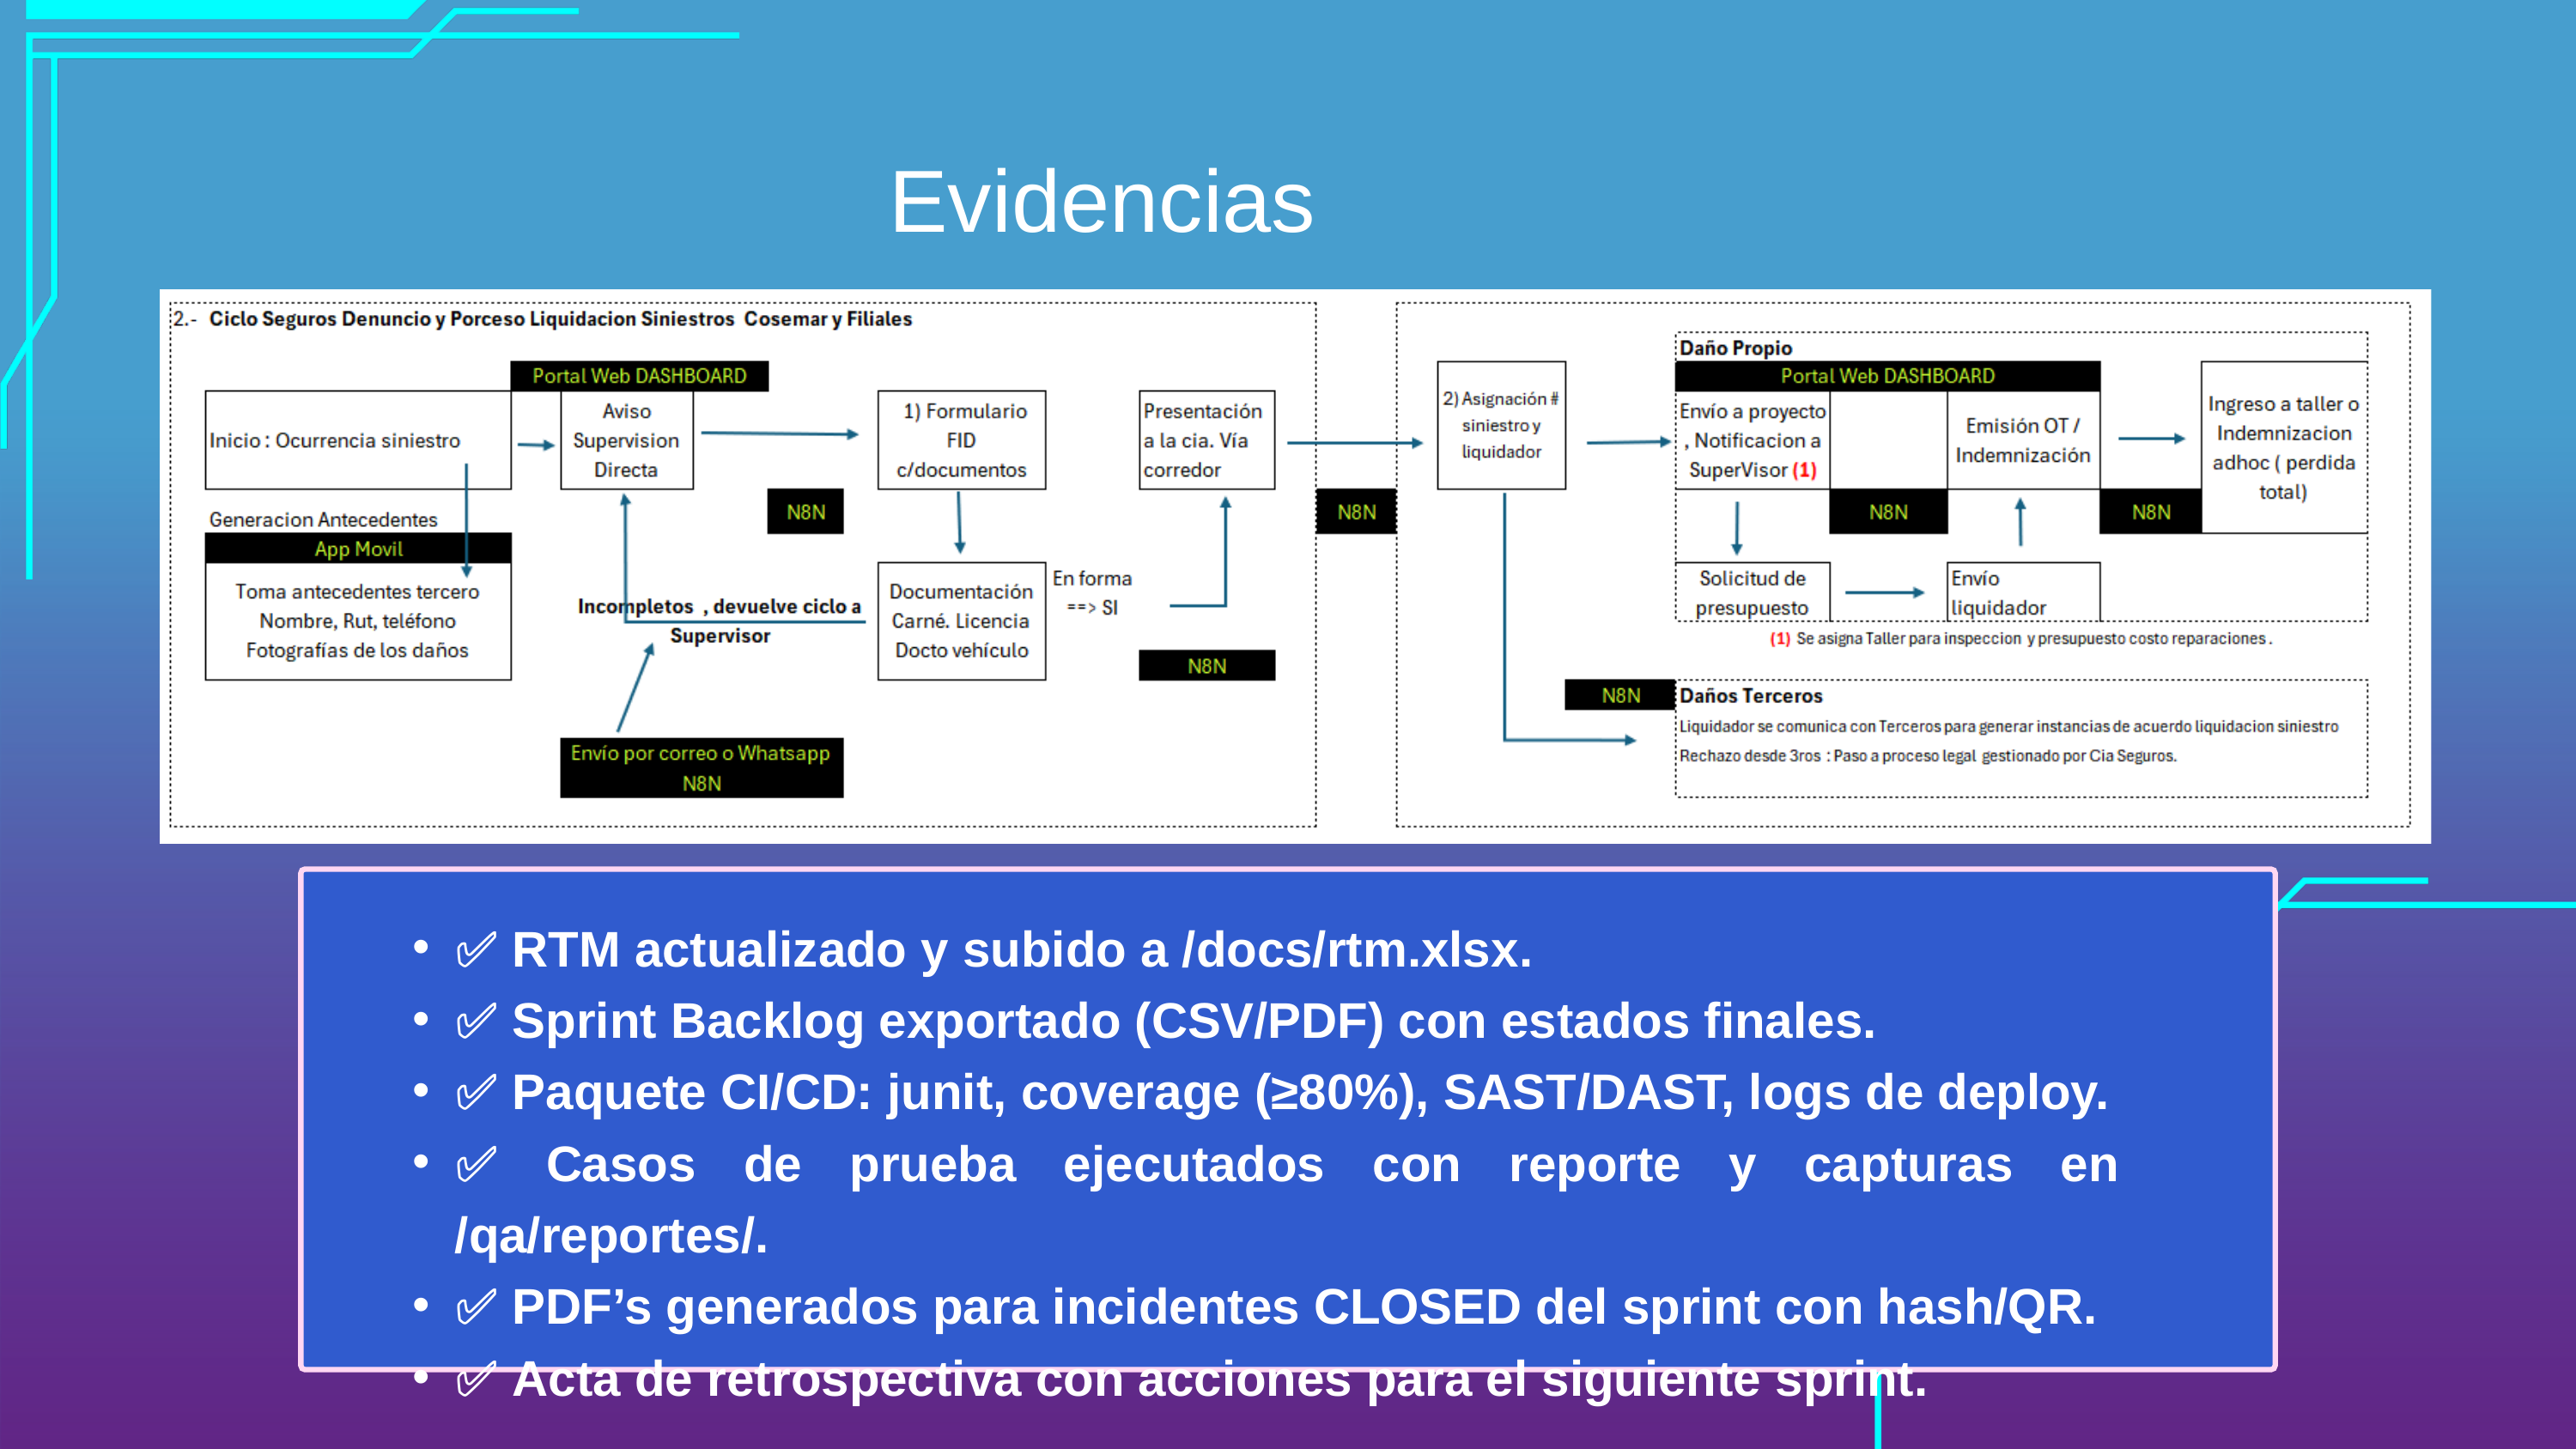

Evidencias

✅ RTM actualizado y subido a /docs/rtm.xlsx.
✅ Sprint Backlog exportado (CSV/PDF) con estados finales.
✅ Paquete CI/CD: junit, coverage (≥80%), SAST/DAST, logs de deploy.
✅ Casos de prueba ejecutados con reporte y capturas en /qa/reportes/.
✅ PDF’s generados para incidentes CLOSED del sprint con hash/QR.
✅ Acta de retrospectiva con acciones para el siguiente sprint.